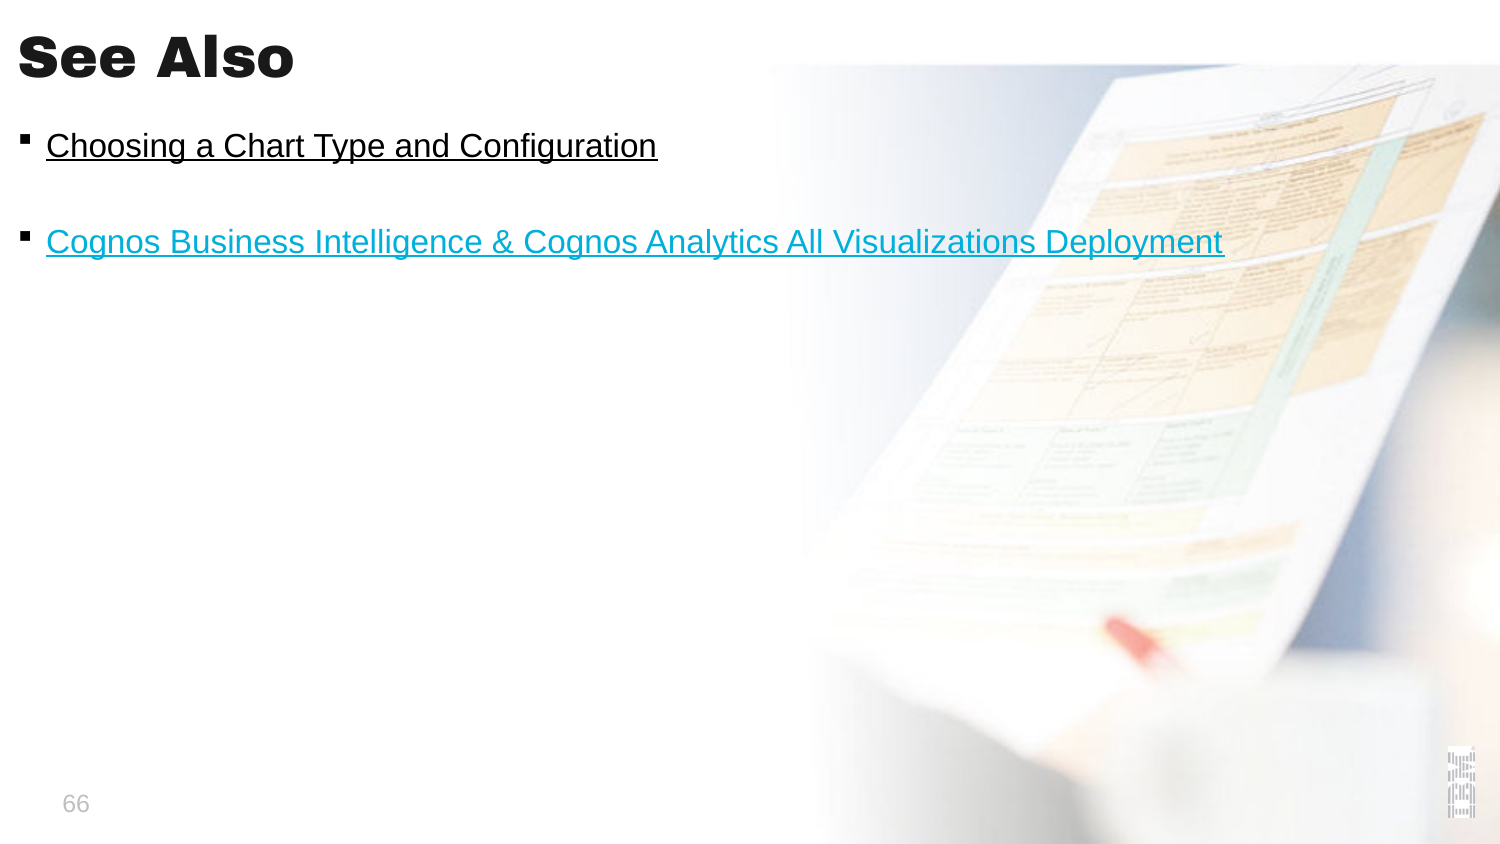

# See Also
Choosing a Chart Type and Configuration
Cognos Business Intelligence & Cognos Analytics All Visualizations Deployment
66